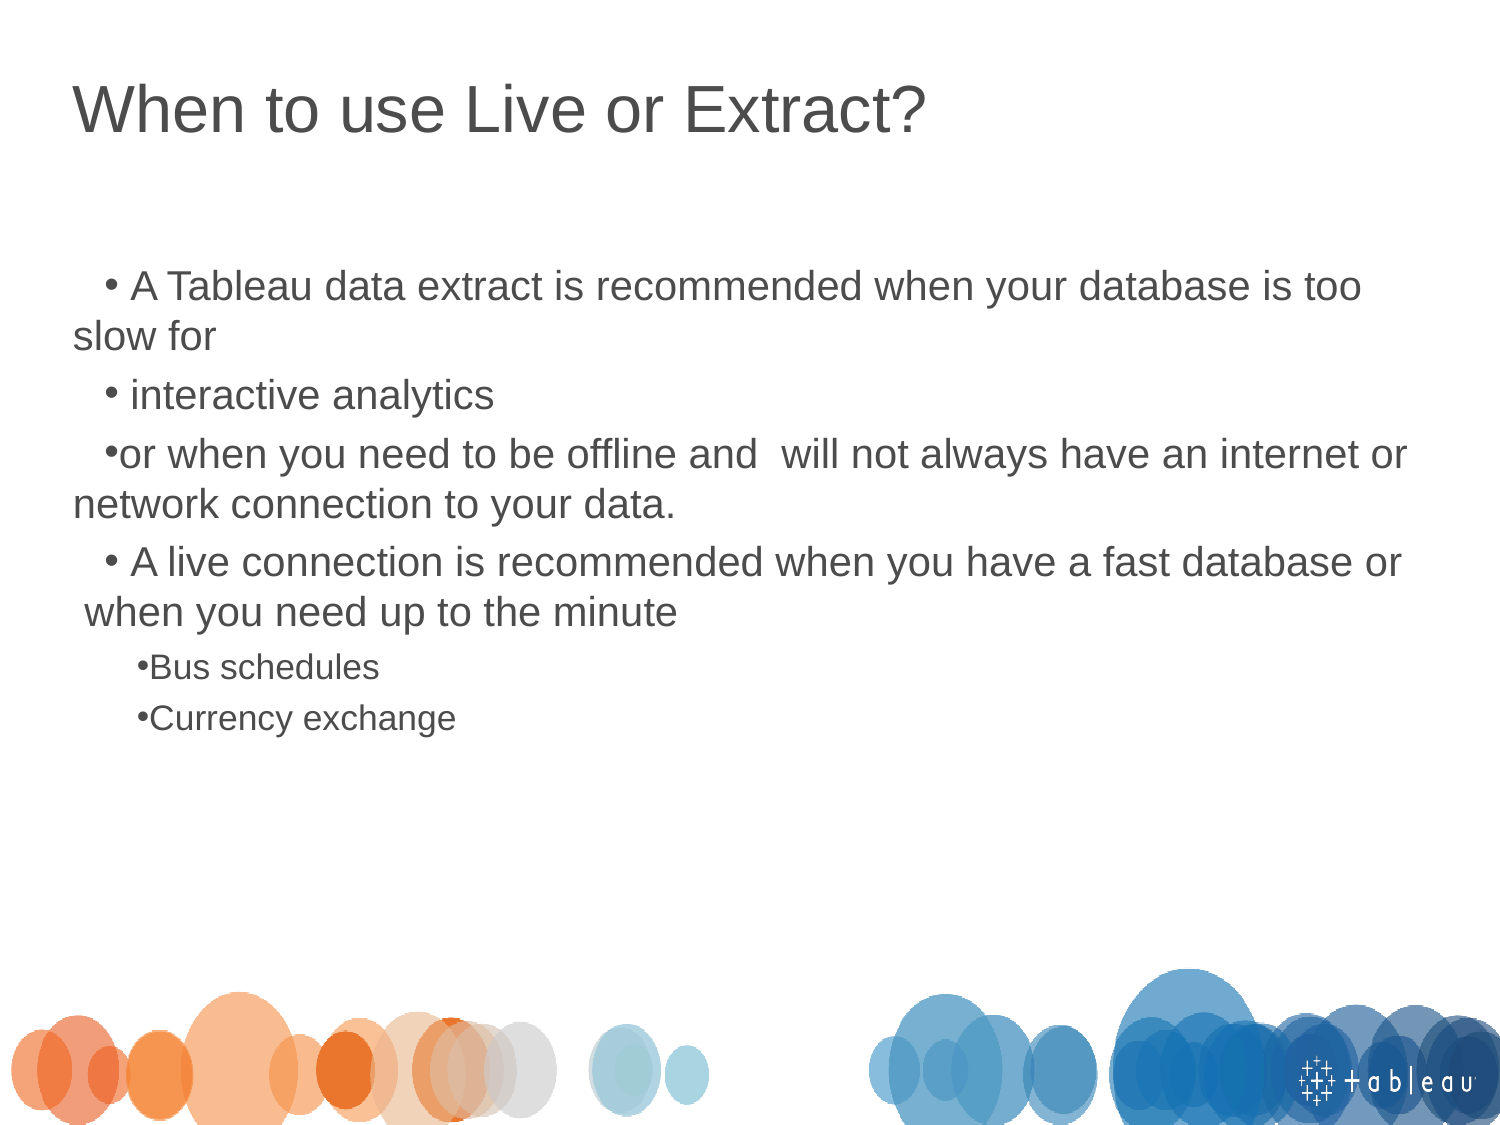

When to use Live or Extract?
 A Tableau data extract is recommended when your database is too slow for
 interactive analytics
or when you need to be offline and  will not always have an internet or network connection to your data.
 A live connection is recommended when you have a fast database or  when you need up to the minute
Bus schedules
Currency exchange